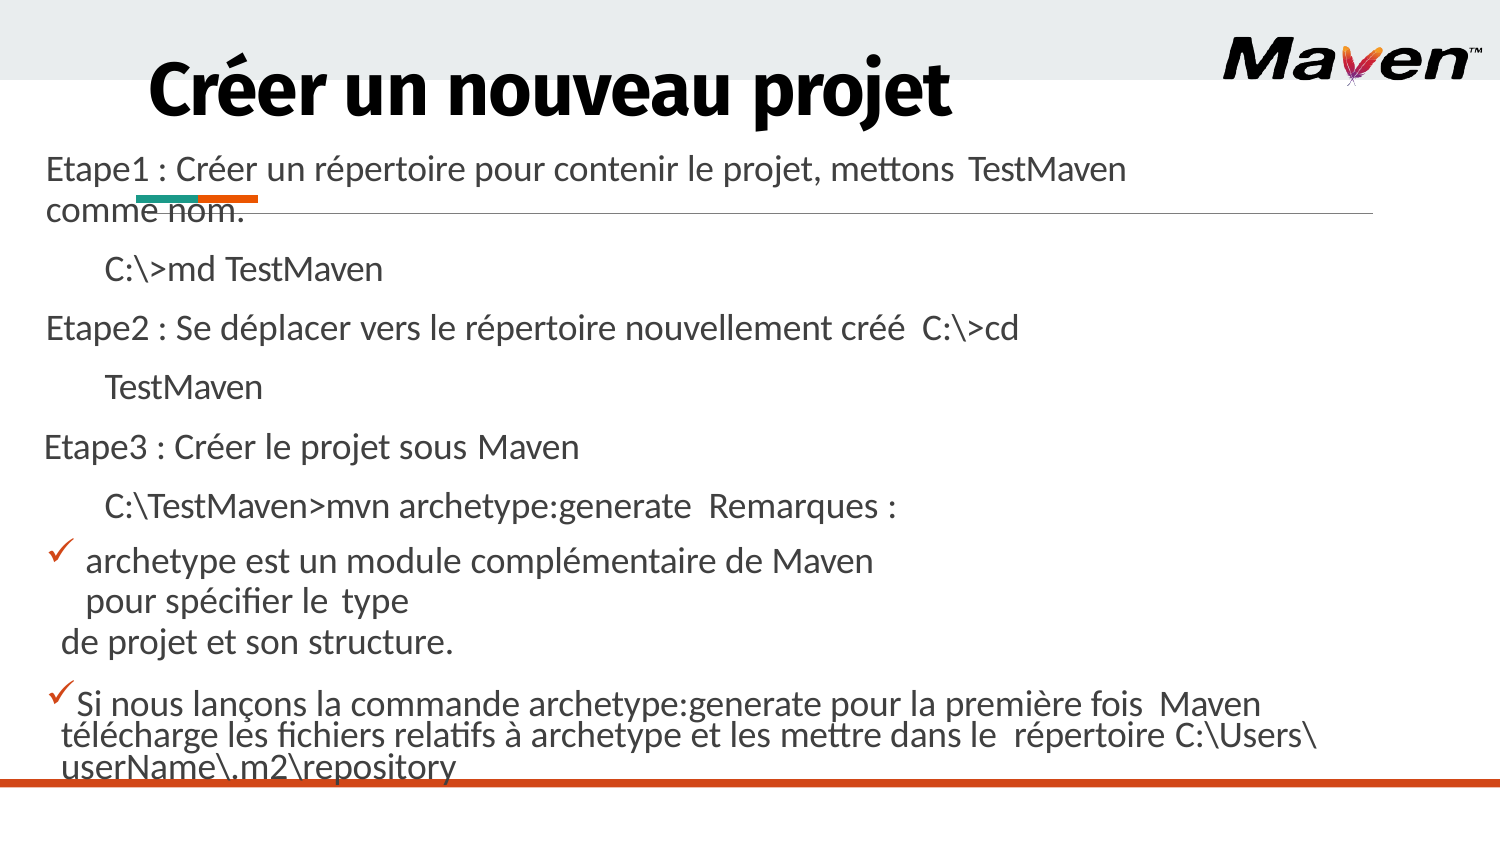

# Créer un nouveau projet
Etape1 : Créer un répertoire pour contenir le projet, mettons TestMaven
comme nom.
C:\>md TestMaven
Etape2 : Se déplacer vers le répertoire nouvellement créé  C:\>cd TestMaven
Etape3 : Créer le projet sous Maven
C:\TestMaven>mvn archetype:generate  Remarques :
archetype est un module complémentaire de Maven pour spécifier le type
de projet et son structure.
Si nous lançons la commande archetype:generate pour la première fois  Maven télécharge les fichiers relatifs à archetype et les mettre dans le  répertoire C:\Users\userName\.m2\repository